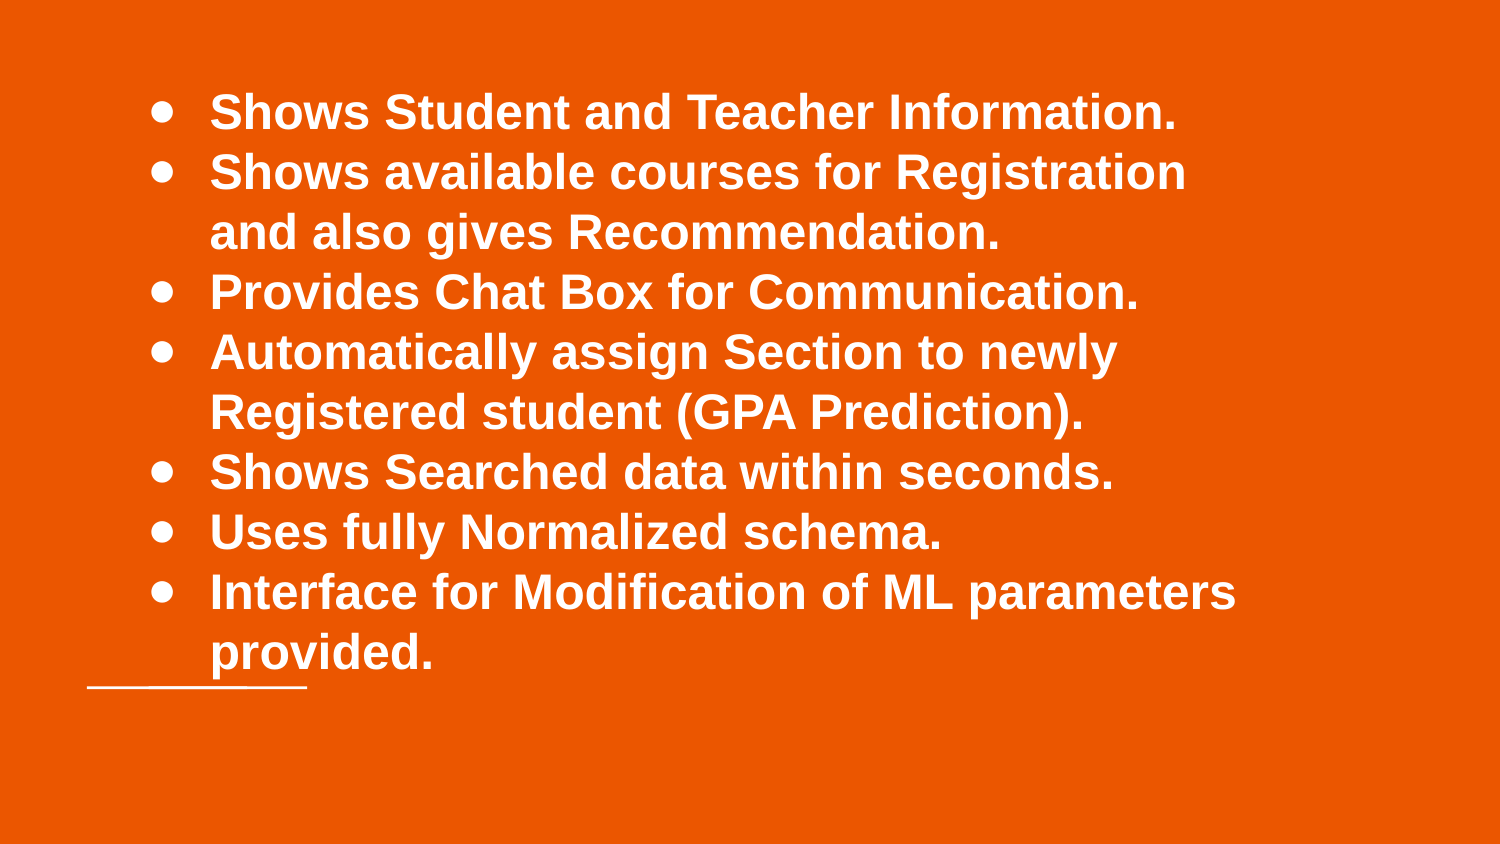

# Shows Student and Teacher Information.
Shows available courses for Registration and also gives Recommendation.
Provides Chat Box for Communication.
Automatically assign Section to newly Registered student (GPA Prediction).
Shows Searched data within seconds.
Uses fully Normalized schema.
Interface for Modification of ML parameters provided.